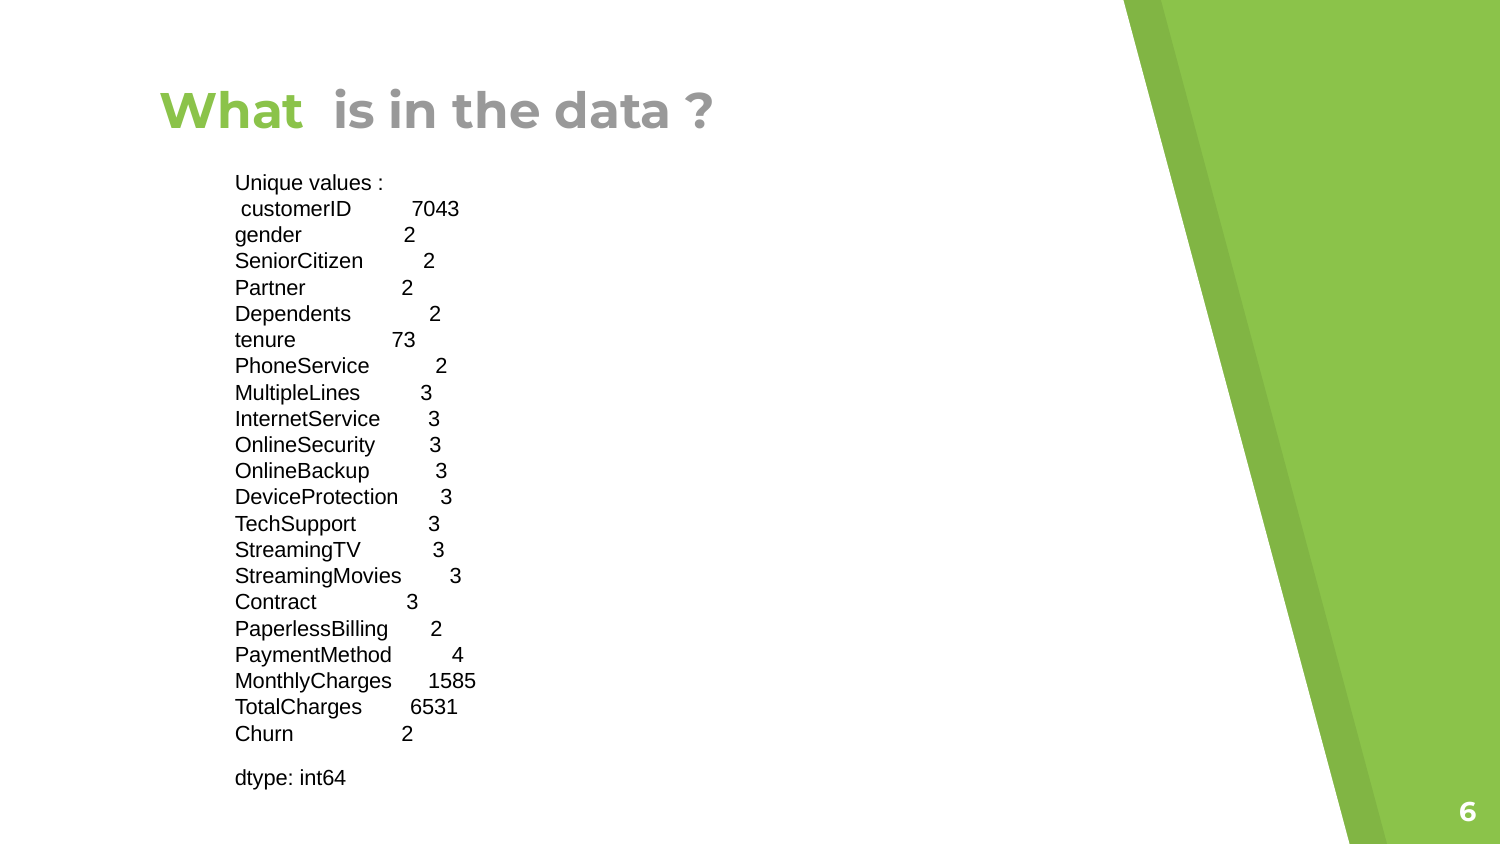

# What  is in the data ?
Unique values :
 customerID          7043
gender                 2
SeniorCitizen          2
Partner                2
Dependents             2
tenure                73
PhoneService           2
MultipleLines          3
InternetService        3
OnlineSecurity         3
OnlineBackup           3
DeviceProtection       3
TechSupport            3
StreamingTV            3
StreamingMovies        3
Contract               3
PaperlessBilling       2
PaymentMethod          4
MonthlyCharges      1585
TotalCharges        6531
Churn                  2
dtype: int64
6